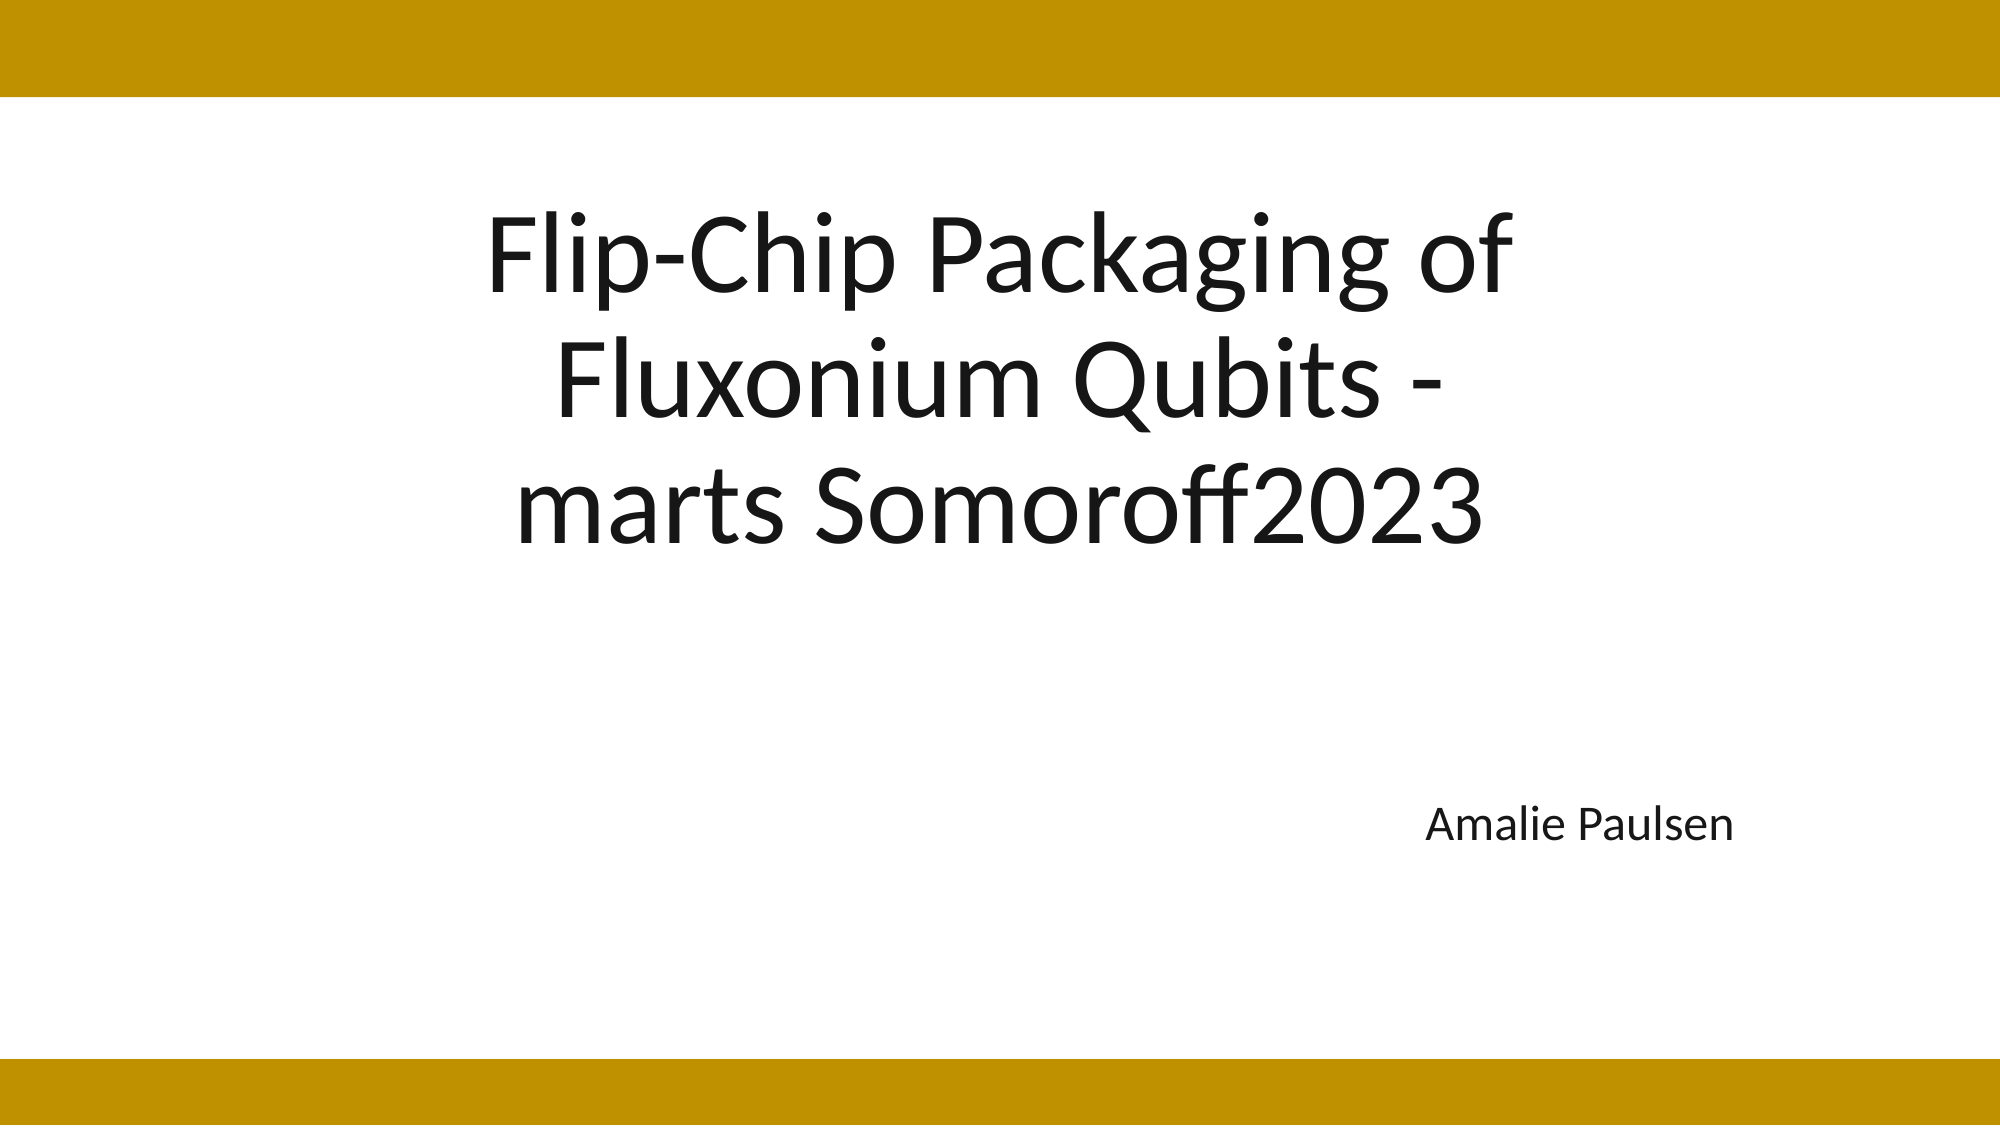

# Flip-Chip Packaging of Fluxonium Qubits - marts Somoroff2023
Amalie Paulsen